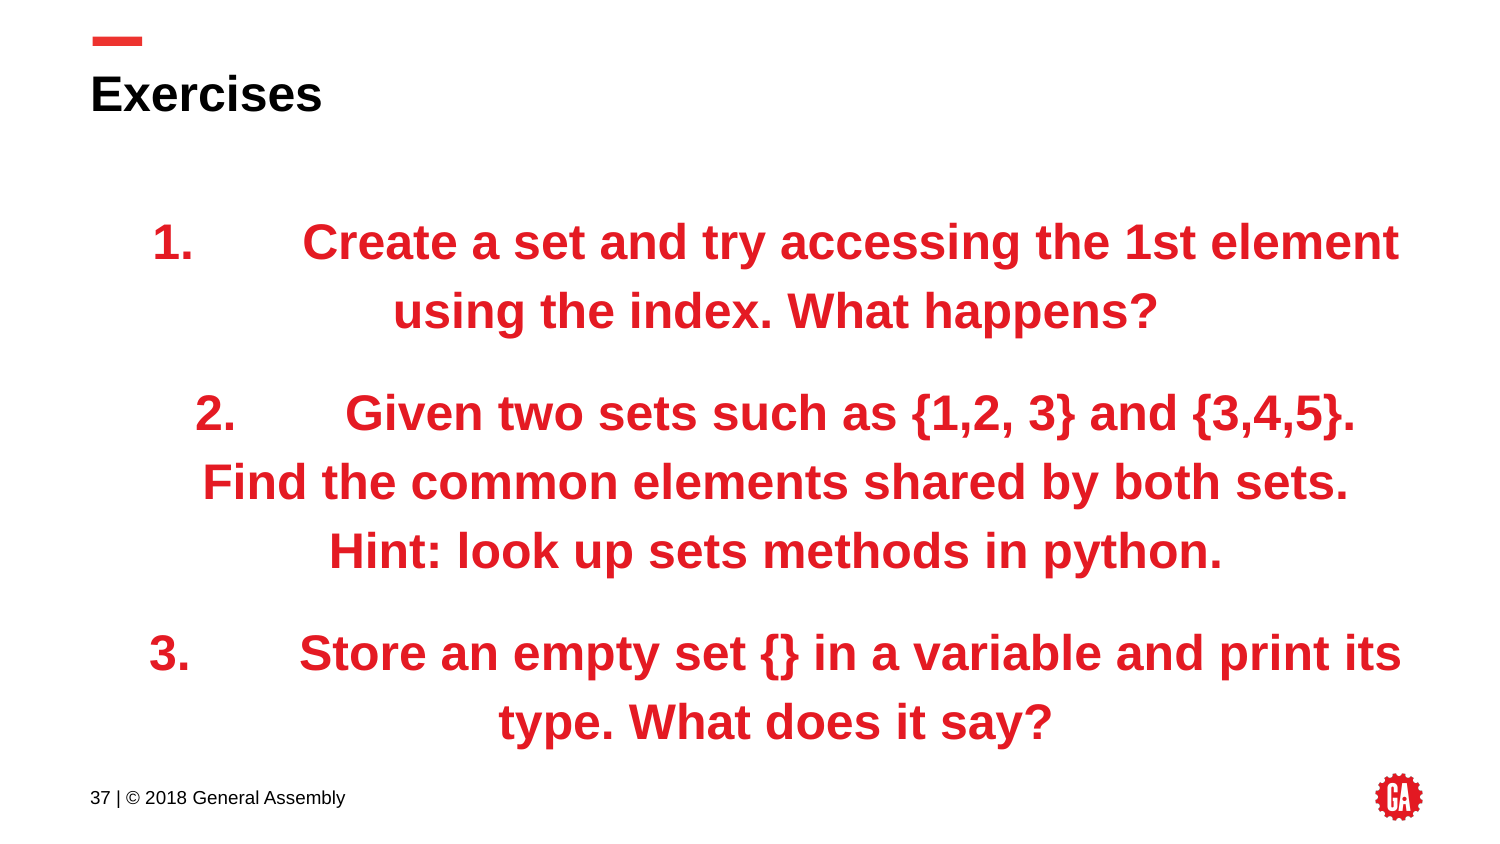

# Exercises
1.	Create a set and try accessing the 1st element using the index. What happens?
2.	Given two sets such as {1,2, 3} and {3,4,5}. Find the common elements shared by both sets. Hint: look up sets methods in python.
3.	Store an empty set {} in a variable and print its type. What does it say?
37 | © 2018 General Assembly